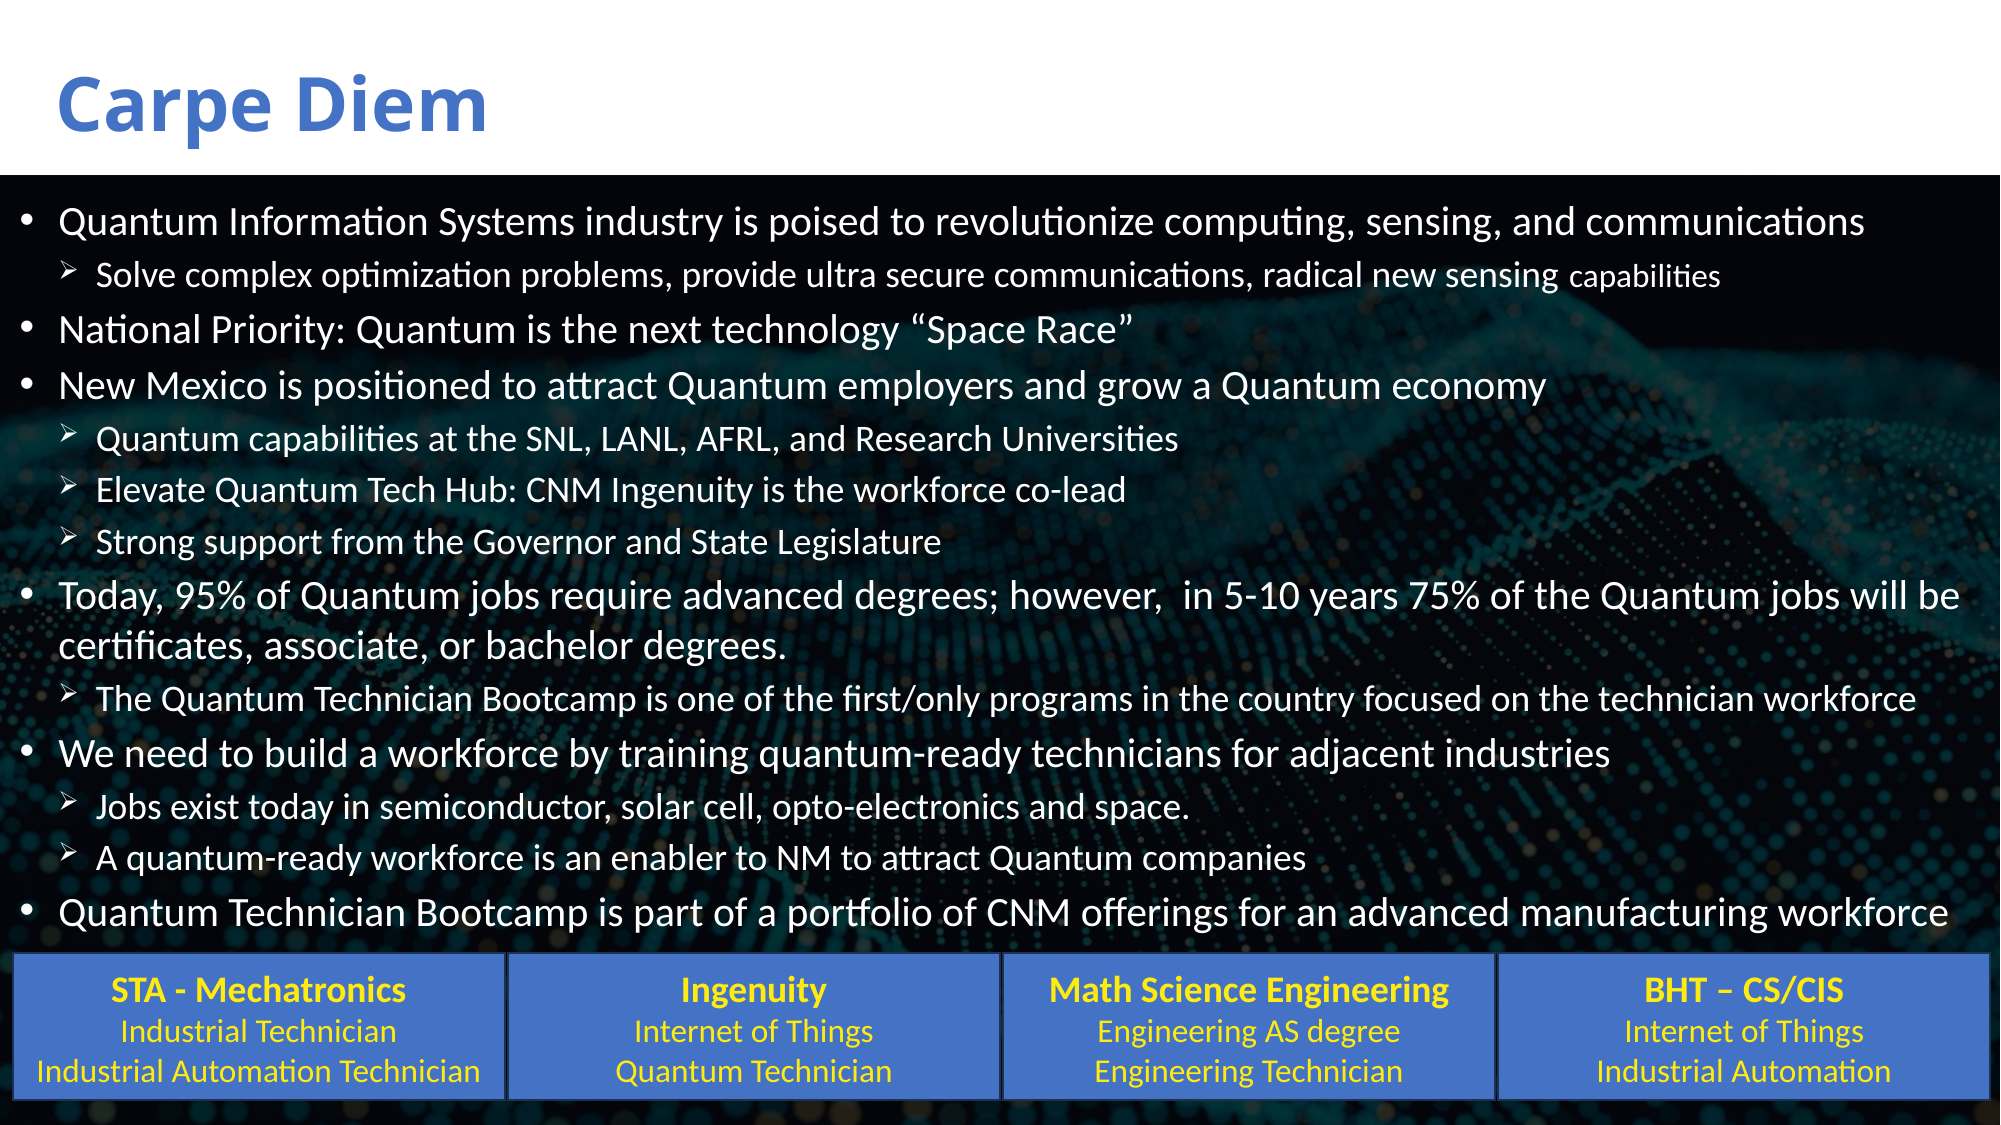

Carpe Diem
Quantum Information Systems industry is poised to revolutionize computing, sensing, and communications
Solve complex optimization problems, provide ultra secure communications, radical new sensing capabilities
National Priority: Quantum is the next technology “Space Race”
New Mexico is positioned to attract Quantum employers and grow a Quantum economy
Quantum capabilities at the SNL, LANL, AFRL, and Research Universities
Elevate Quantum Tech Hub: CNM Ingenuity is the workforce co-lead
Strong support from the Governor and State Legislature
Today, 95% of Quantum jobs require advanced degrees; however,  in 5-10 years 75% of the Quantum jobs will be certificates, associate, or bachelor degrees.
The Quantum Technician Bootcamp is one of the first/only programs in the country focused on the technician workforce
We need to build a workforce by training quantum-ready technicians for adjacent industries
Jobs exist today in semiconductor, solar cell, opto-electronics and space.
A quantum-ready workforce is an enabler to NM to attract Quantum companies
Quantum Technician Bootcamp is part of a portfolio of CNM offerings for an advanced manufacturing workforce
STA - Mechatronics
Industrial Technician
Industrial Automation Technician
Ingenuity
Internet of Things
Quantum Technician
Math Science Engineering
Engineering AS degree
Engineering Technician
BHT – CS/CIS
Internet of Things
Industrial Automation
14